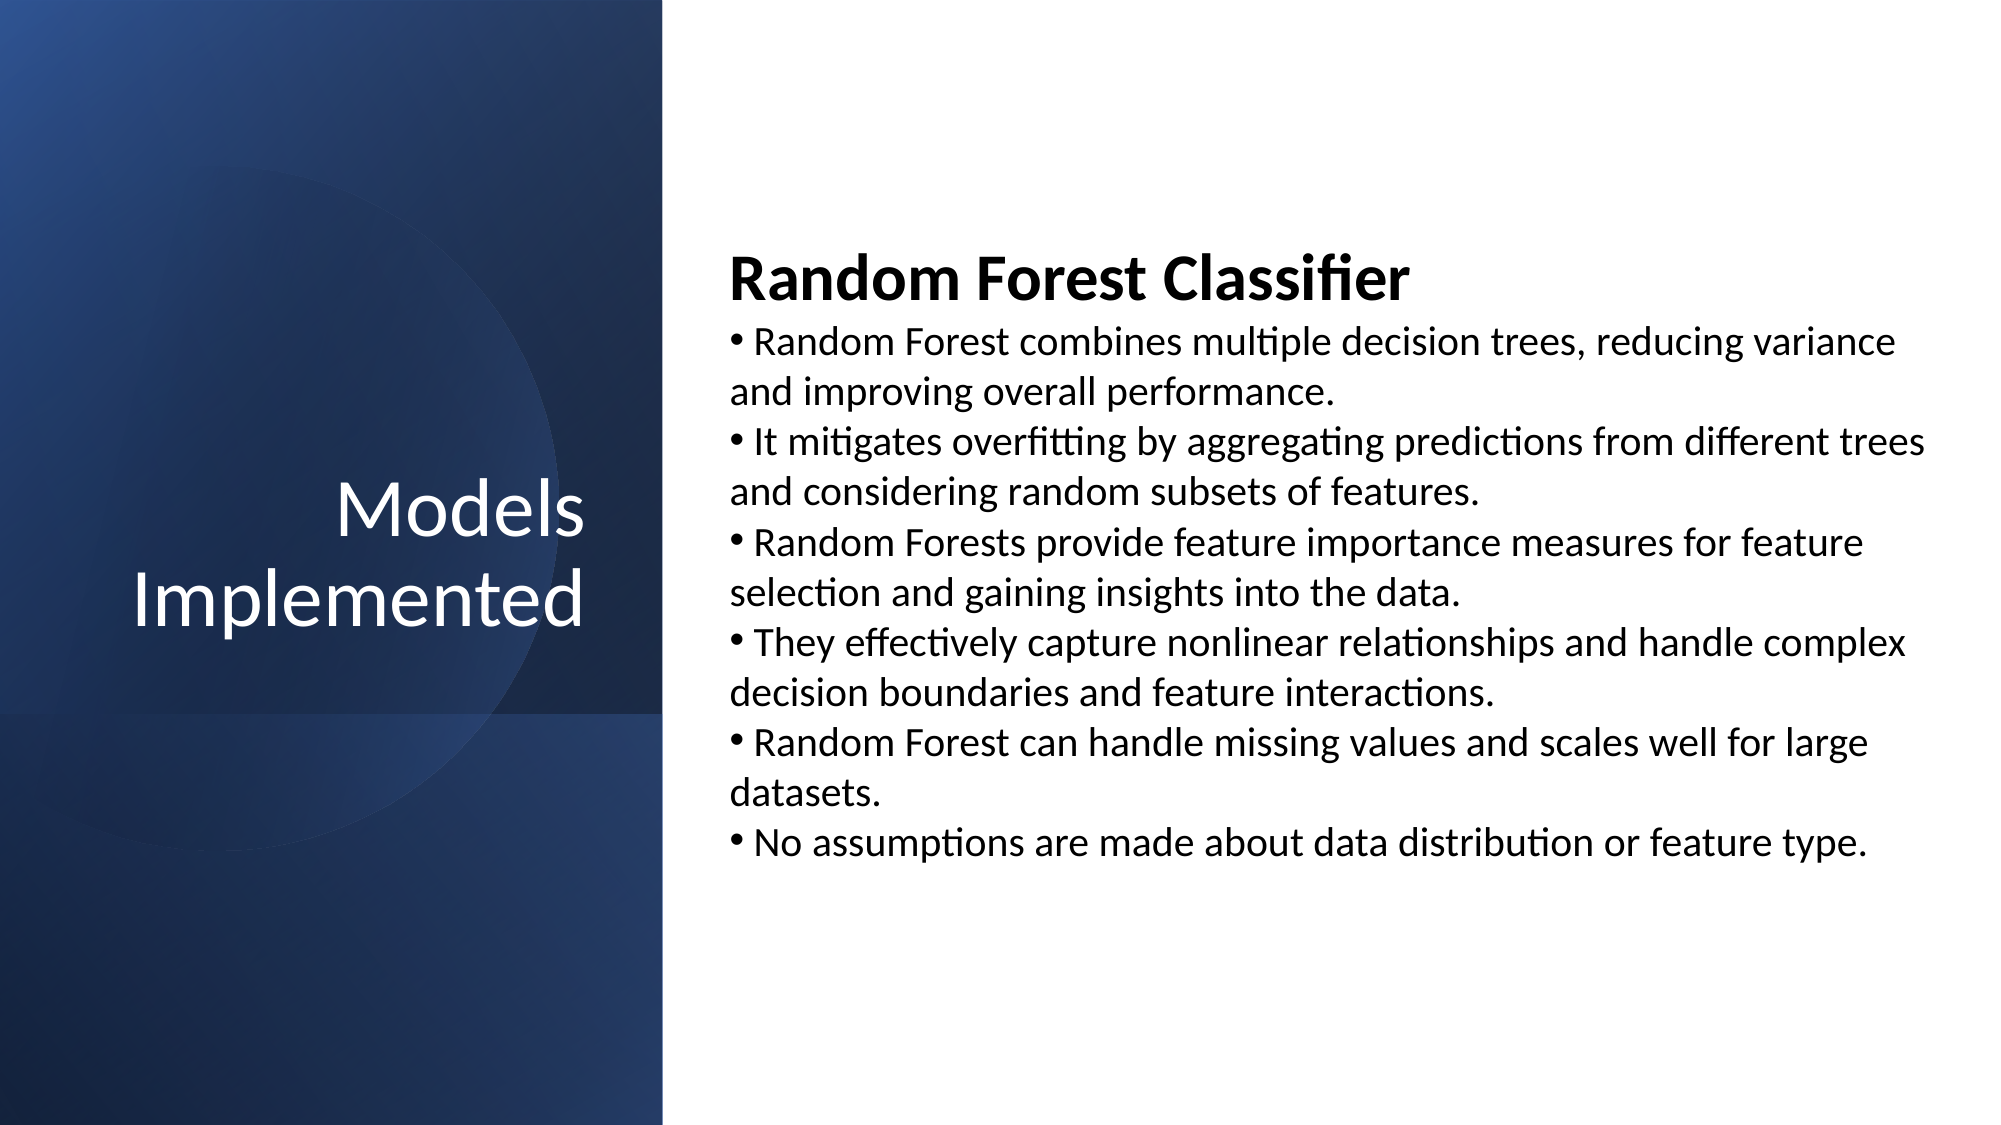

Models Implemented

Random Forest Classifier
 Random Forest combines multiple decision trees, reducing variance and improving overall performance.
 It mitigates overfitting by aggregating predictions from different trees and considering random subsets of features.
 Random Forests provide feature importance measures for feature selection and gaining insights into the data.
 They effectively capture nonlinear relationships and handle complex decision boundaries and feature interactions.
 Random Forest can handle missing values and scales well for large datasets.
 No assumptions are made about data distribution or feature type.